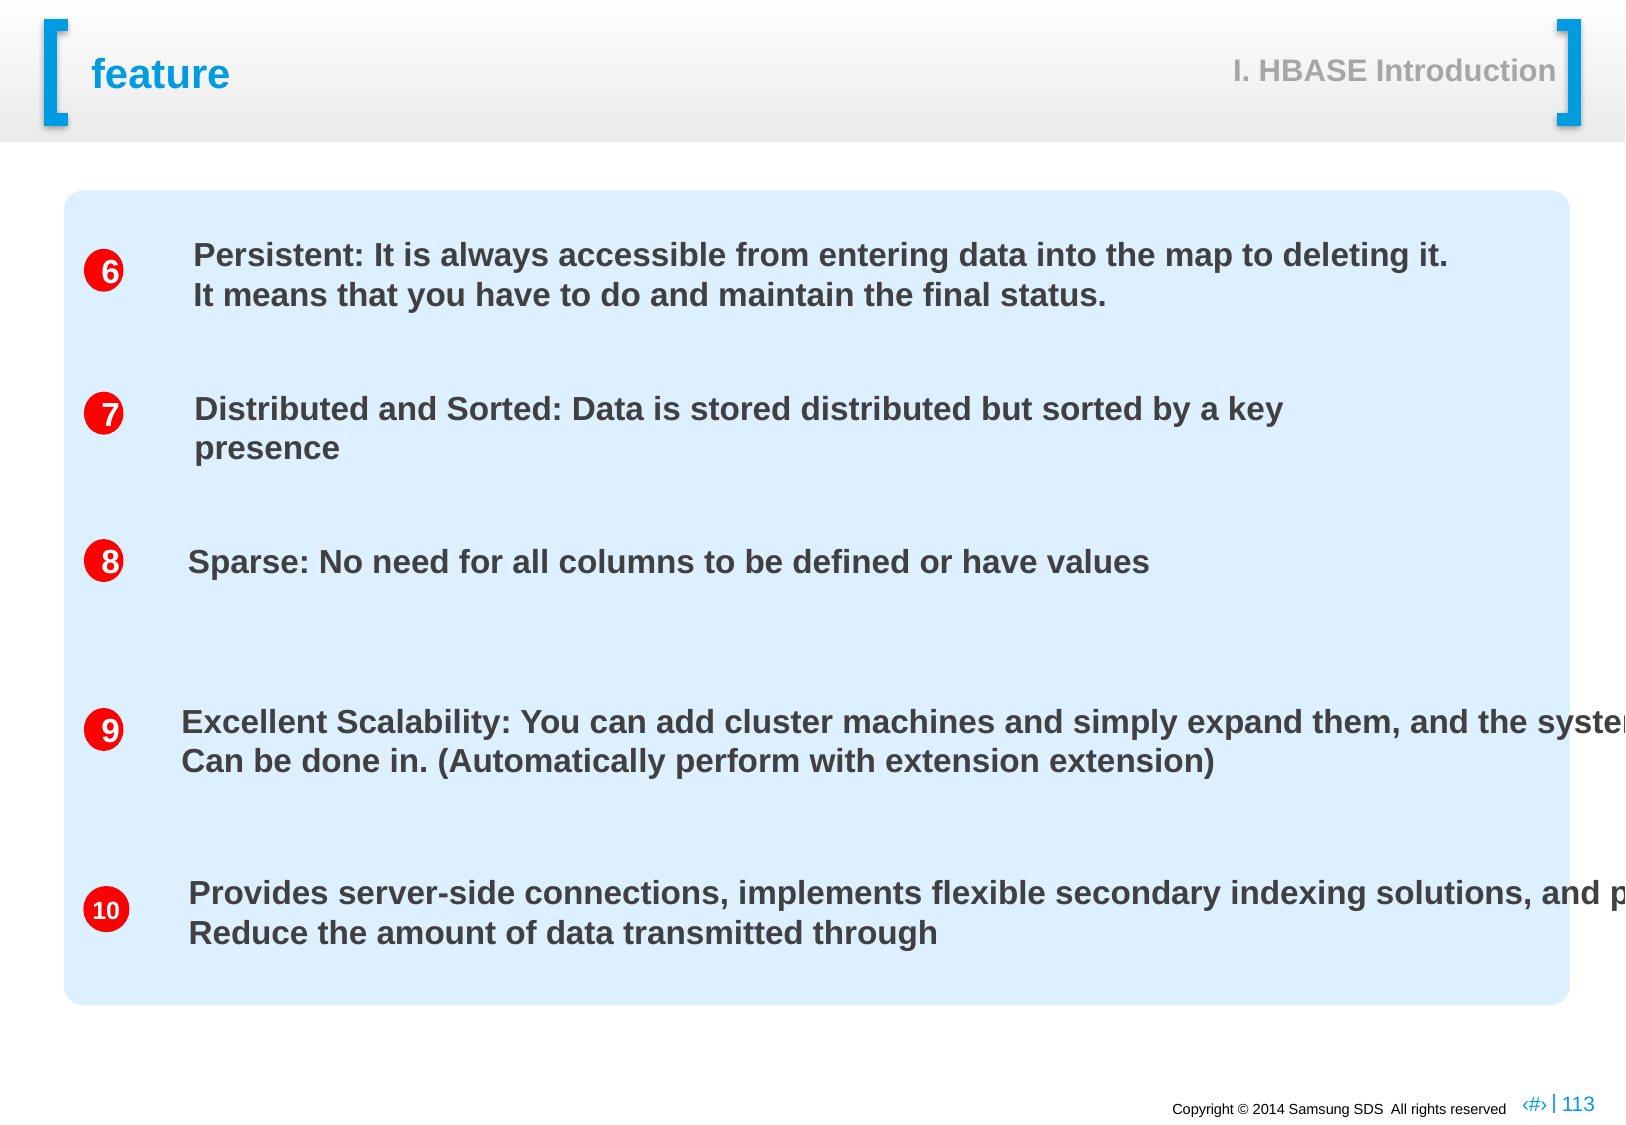

I. HBASE Introduction
# feature

Persistent: It is always accessible from entering data into the map to deleting it.
It means that you have to do and maintain the final status.
6
Distributed and Sorted: Data is stored distributed but sorted by a key
presence
7
Sparse: No need for all columns to be defined or have values
8
Excellent Scalability: You can add cluster machines and simply expand them, and the system is alive.
Can be done in. (Automatically perform with extension extension)
9
Provides server-side connections, implements flexible secondary indexing solutions, and provides filters to provide a network
Reduce the amount of data transmitted through
10